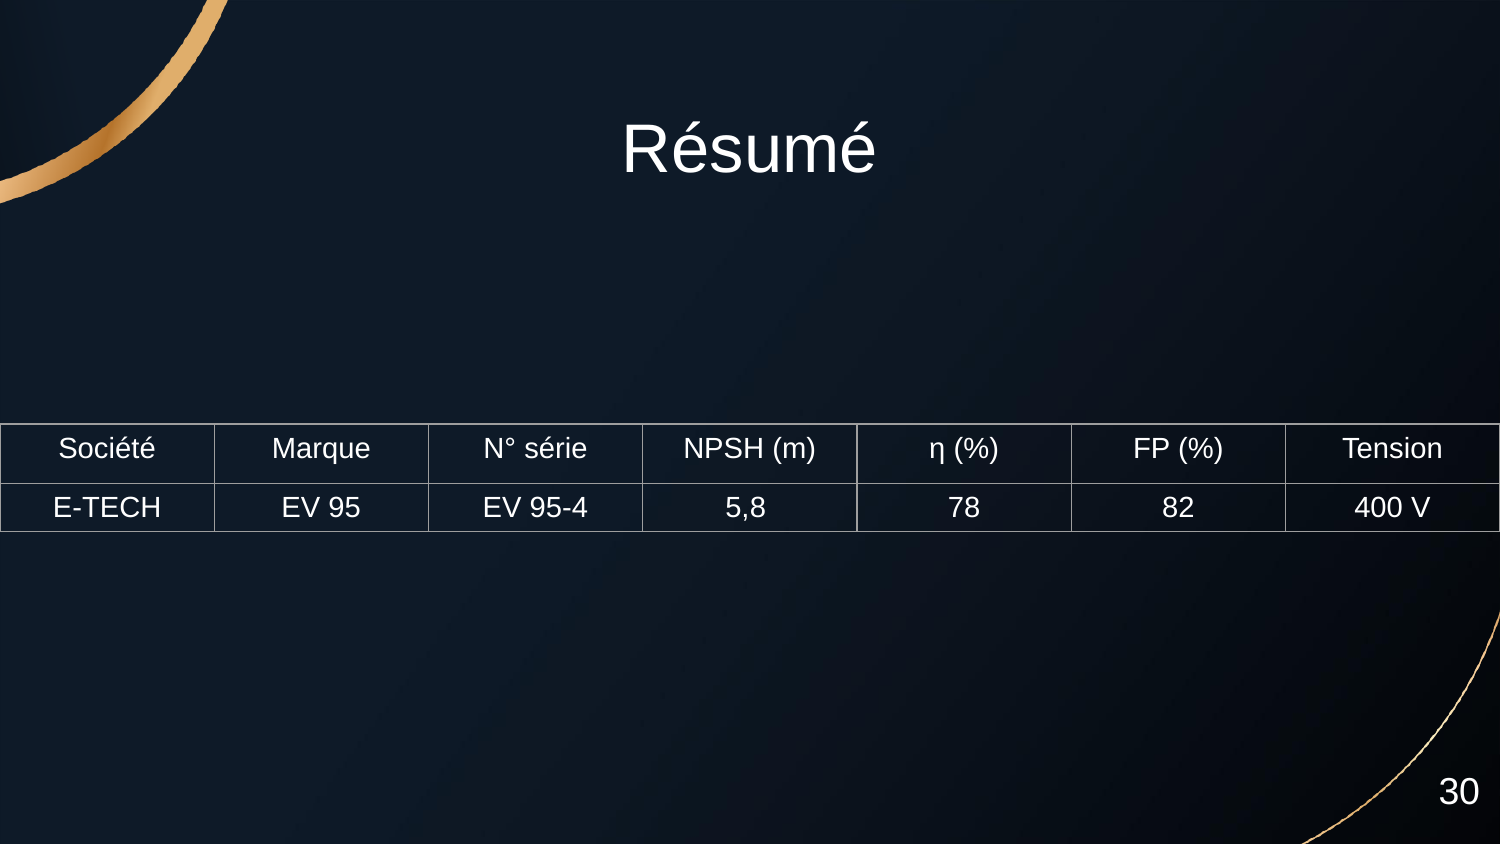

# Résumé
| Société | Marque | N° série | NPSH (m) | η (%) | FP (%) | Tension |
| --- | --- | --- | --- | --- | --- | --- |
| E-TECH | EV 95 | EV 95-4 | 5,8 | 78 | 82 | 400 V |
30